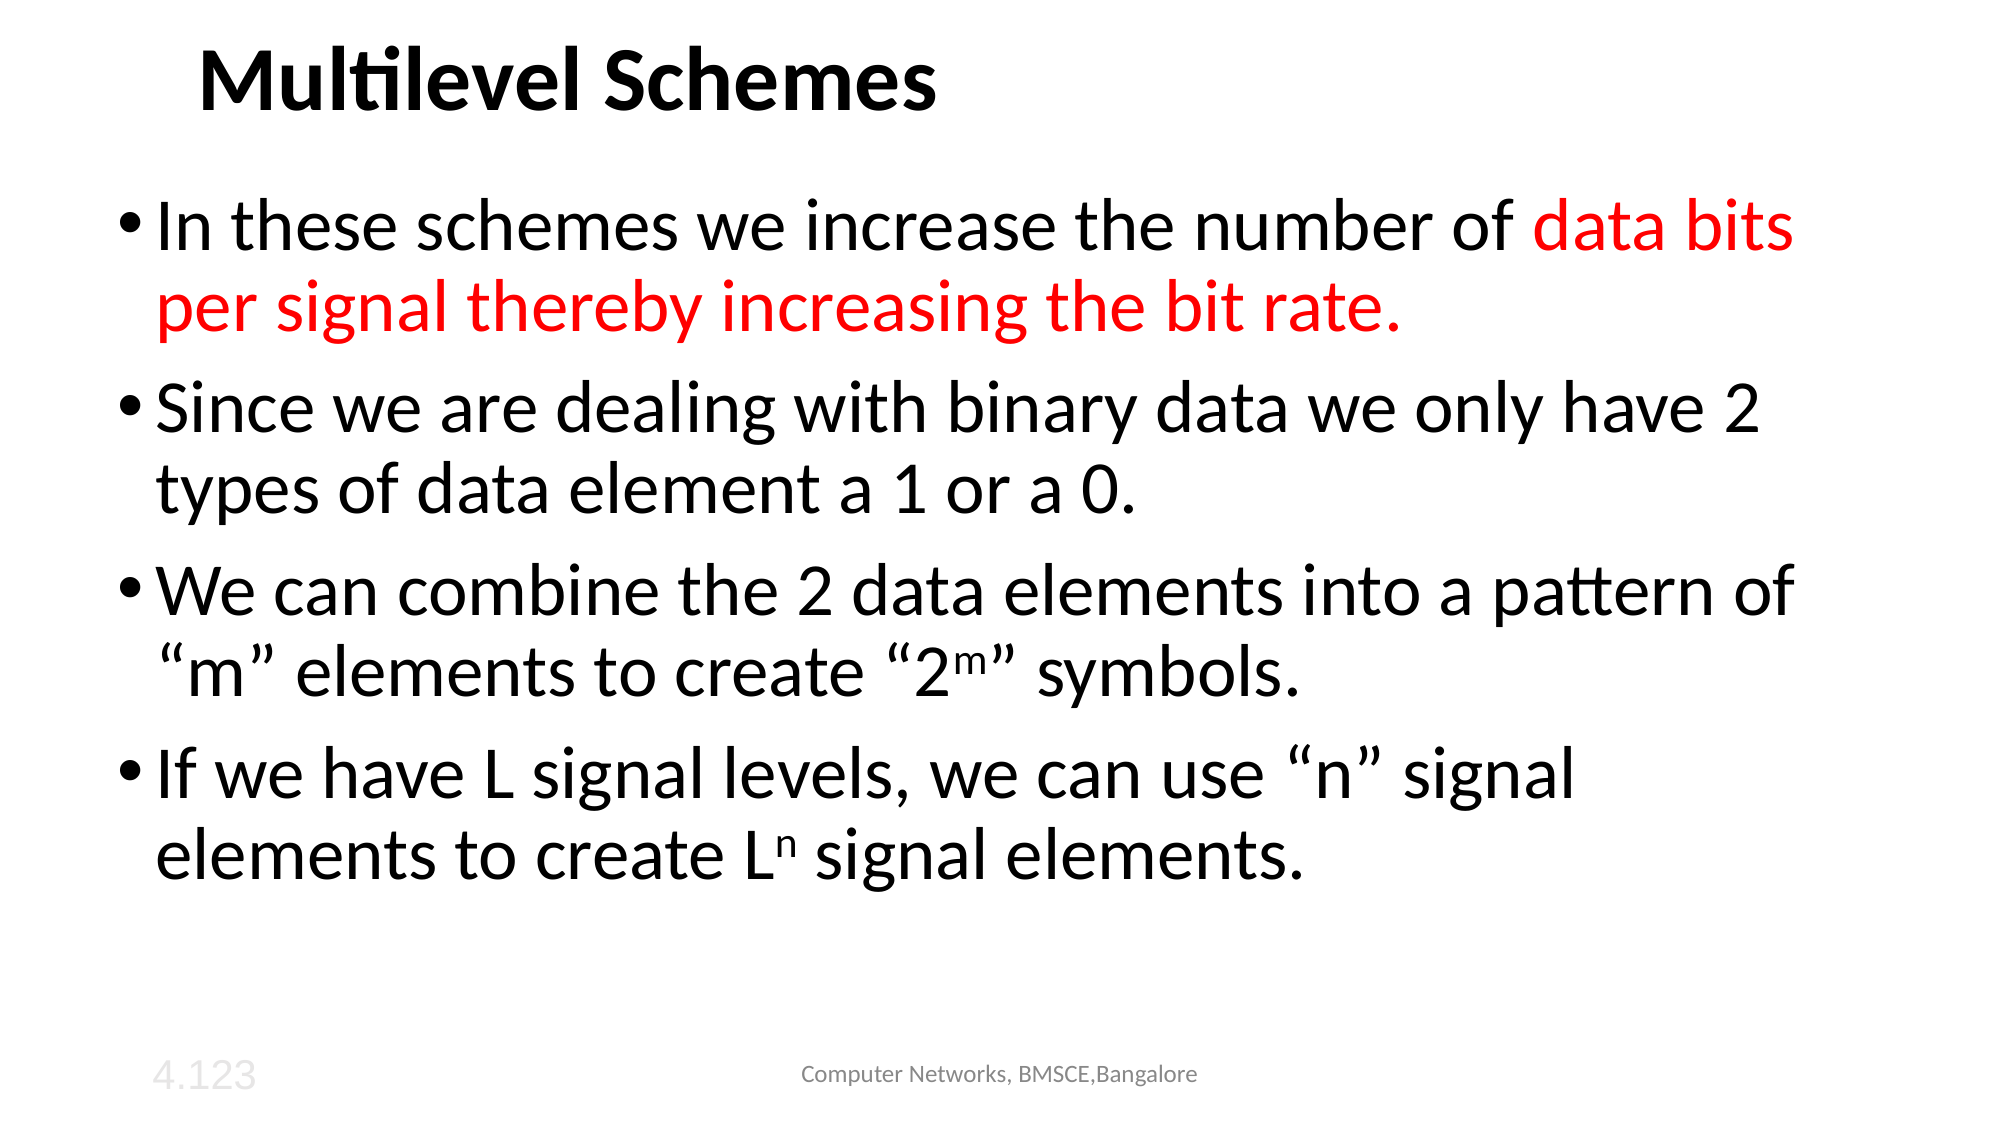

# Multilevel Schemes
In these schemes we increase the number of data bits per signal thereby increasing the bit rate.
Since we are dealing with binary data we only have 2 types of data element a 1 or a 0.
We can combine the 2 data elements into a pattern of “m” elements to create “2m” symbols.
If we have L signal levels, we can use “n” signal elements to create Ln signal elements.
4.123
Computer Networks, BMSCE,Bangalore